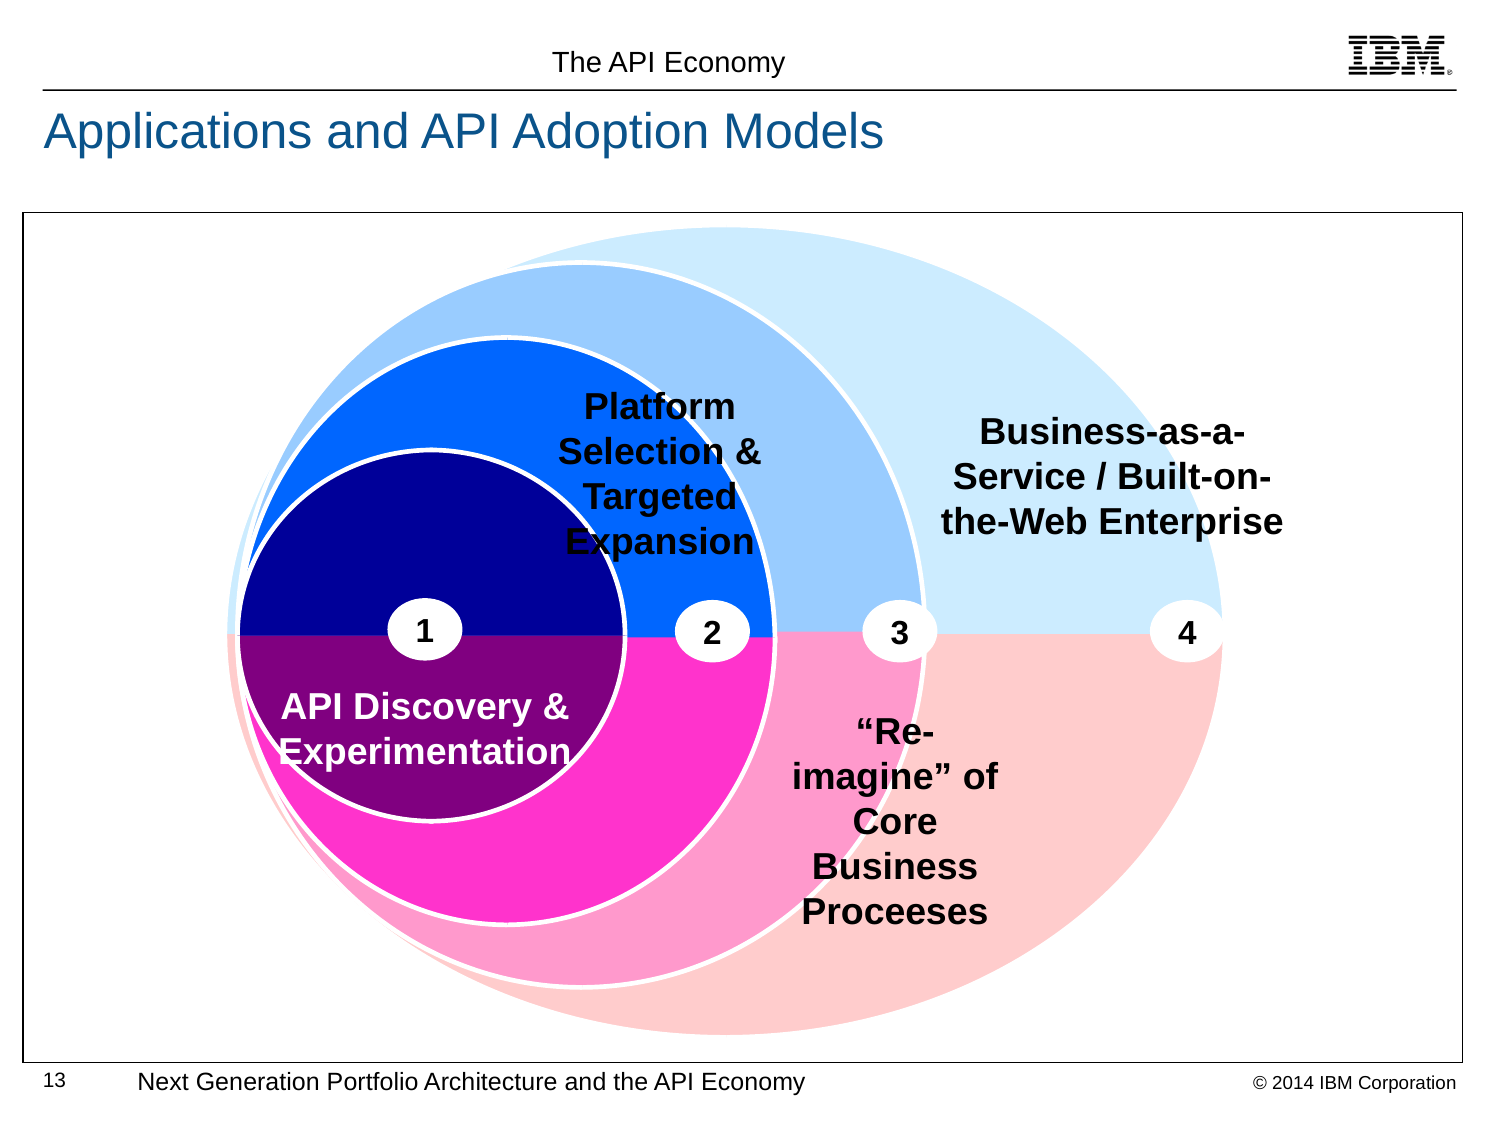

# Applications and API Adoption Models

Platform Selection & Targeted Expansion
Business-as-a-Service / Built-on-the-Web Enterprise

1

2
3
4

API Discovery & Experimentation
“Re-imagine” of Core Business Proceeses
Next Generation Portfolio Architecture and the API Economy